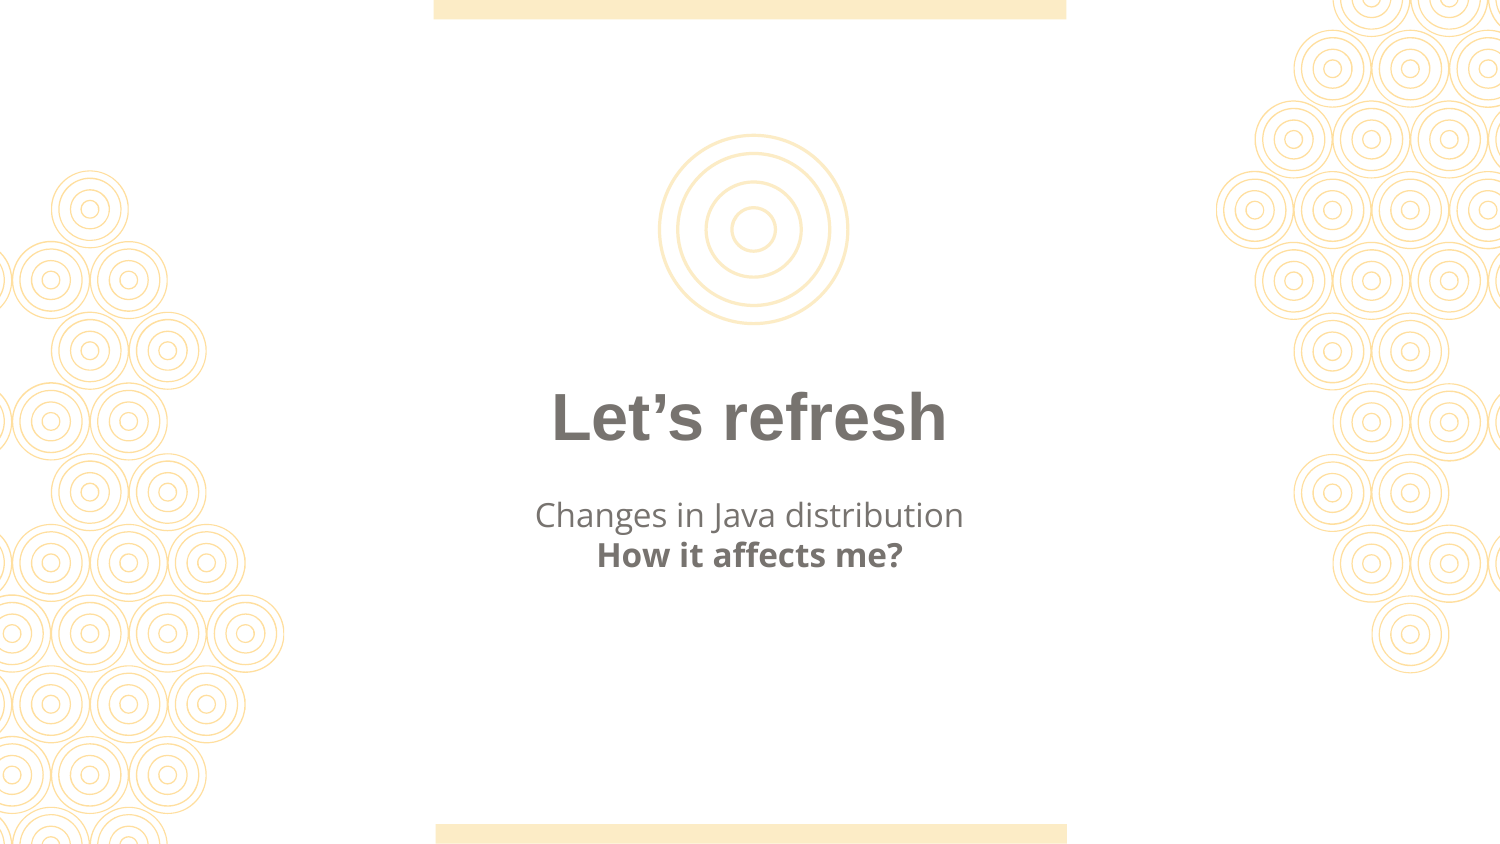

# Let’s refresh
Changes in Java distribution
How it affects me?